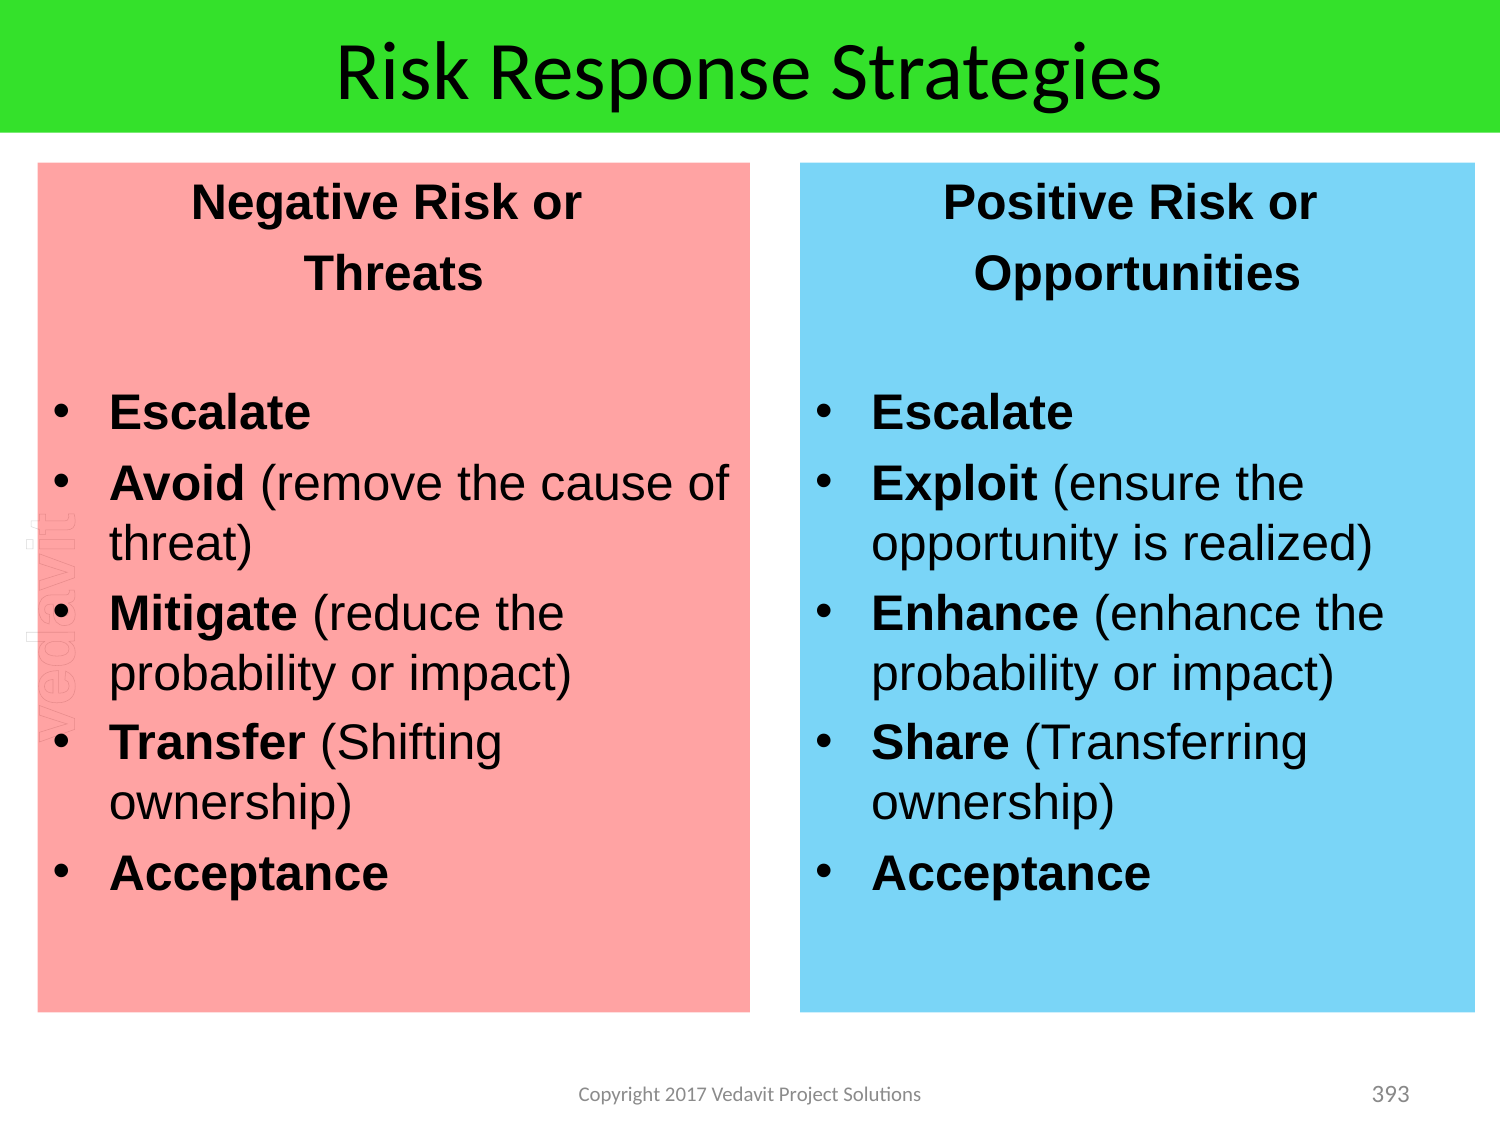

# Risk Response Strategies
Negative Risk or
Threats

Escalate
Avoid (remove the cause of threat)
Mitigate (reduce the probability or impact)
Transfer (Shifting ownership)
Acceptance
Positive Risk or
Opportunities

Escalate
Exploit (ensure the opportunity is realized)
Enhance (enhance the probability or impact)
Share (Transferring ownership)
Acceptance

Copyright 2017 Vedavit Project Solutions
393